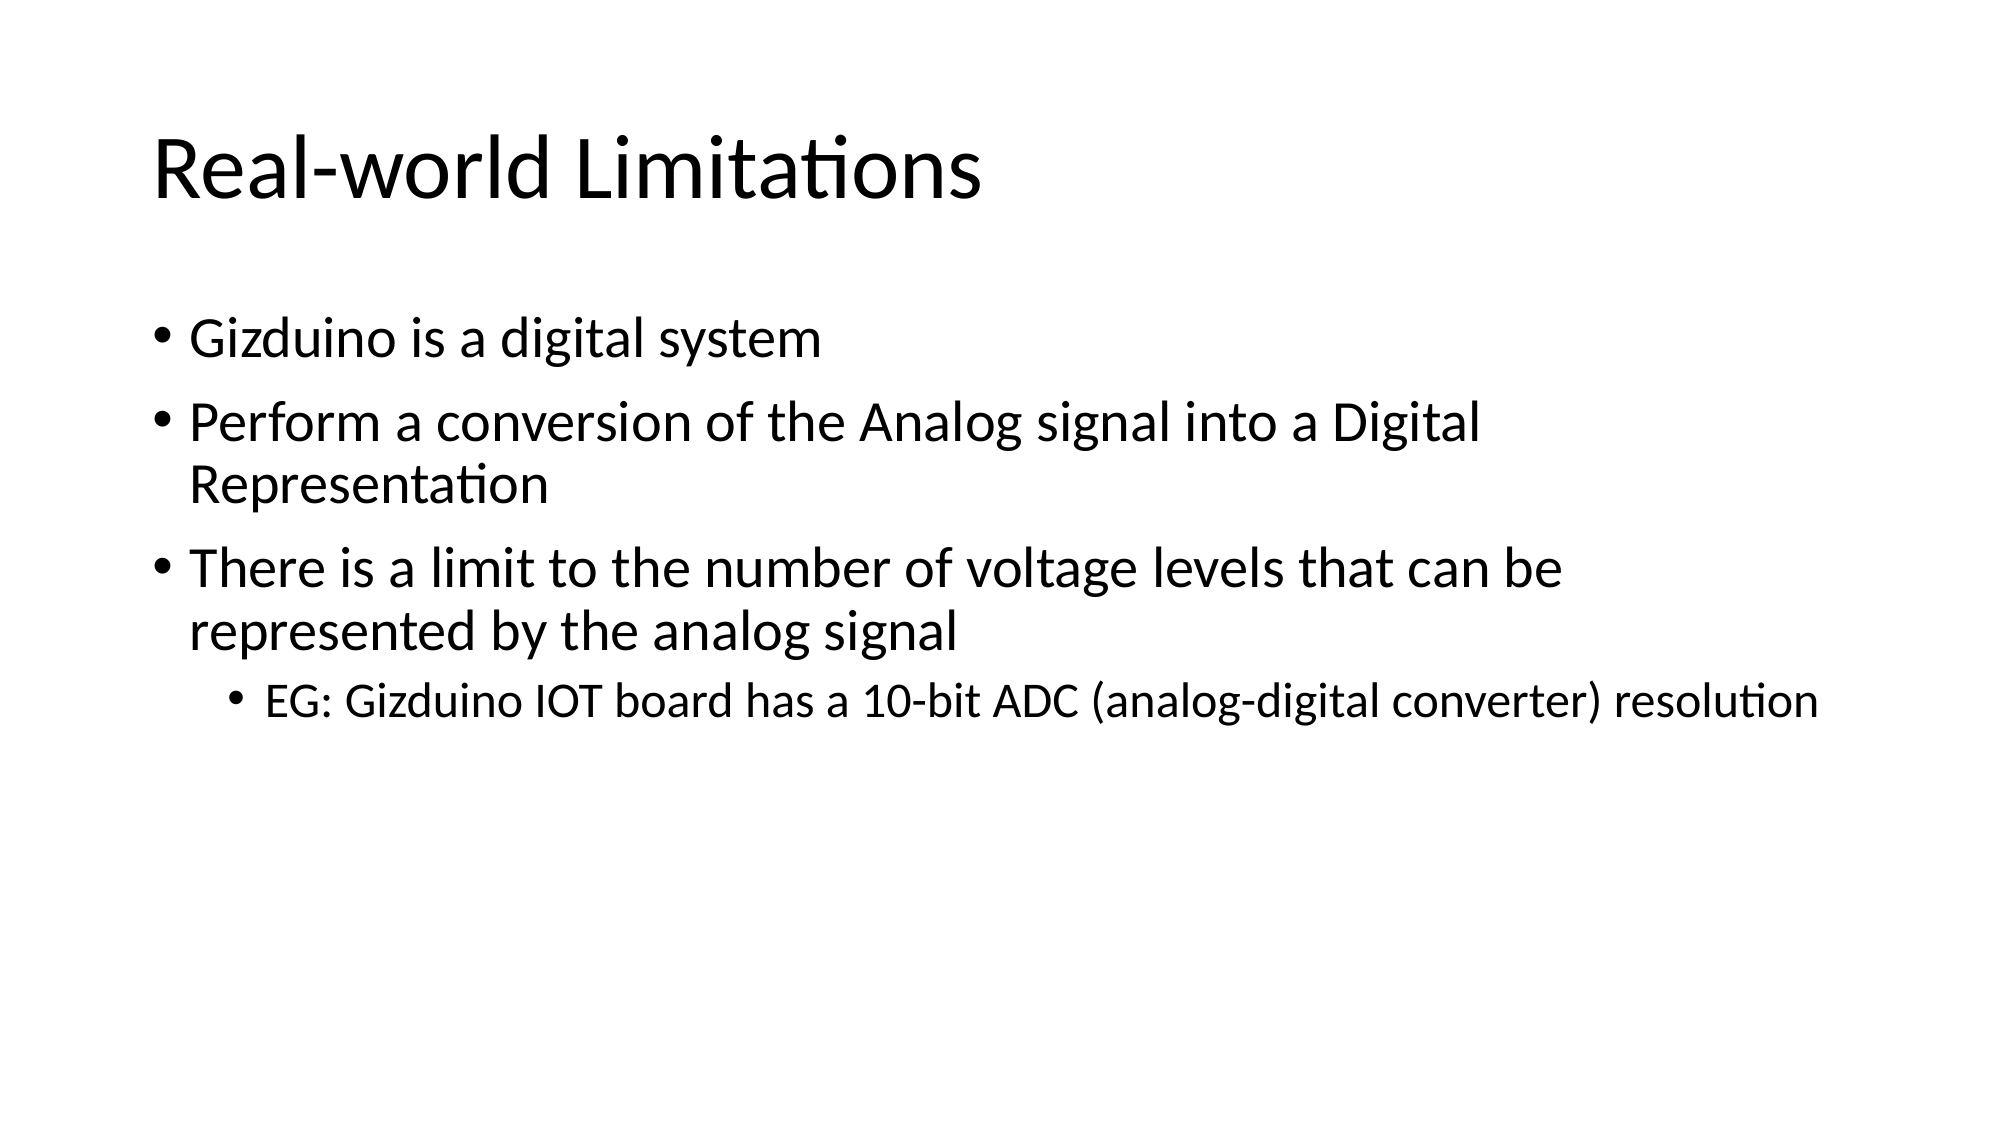

# Real-world Limitations
Gizduino is a digital system
Perform a conversion of the Analog signal into a Digital Representation
There is a limit to the number of voltage levels that can be represented by the analog signal
EG: Gizduino IOT board has a 10-bit ADC (analog-digital converter) resolution